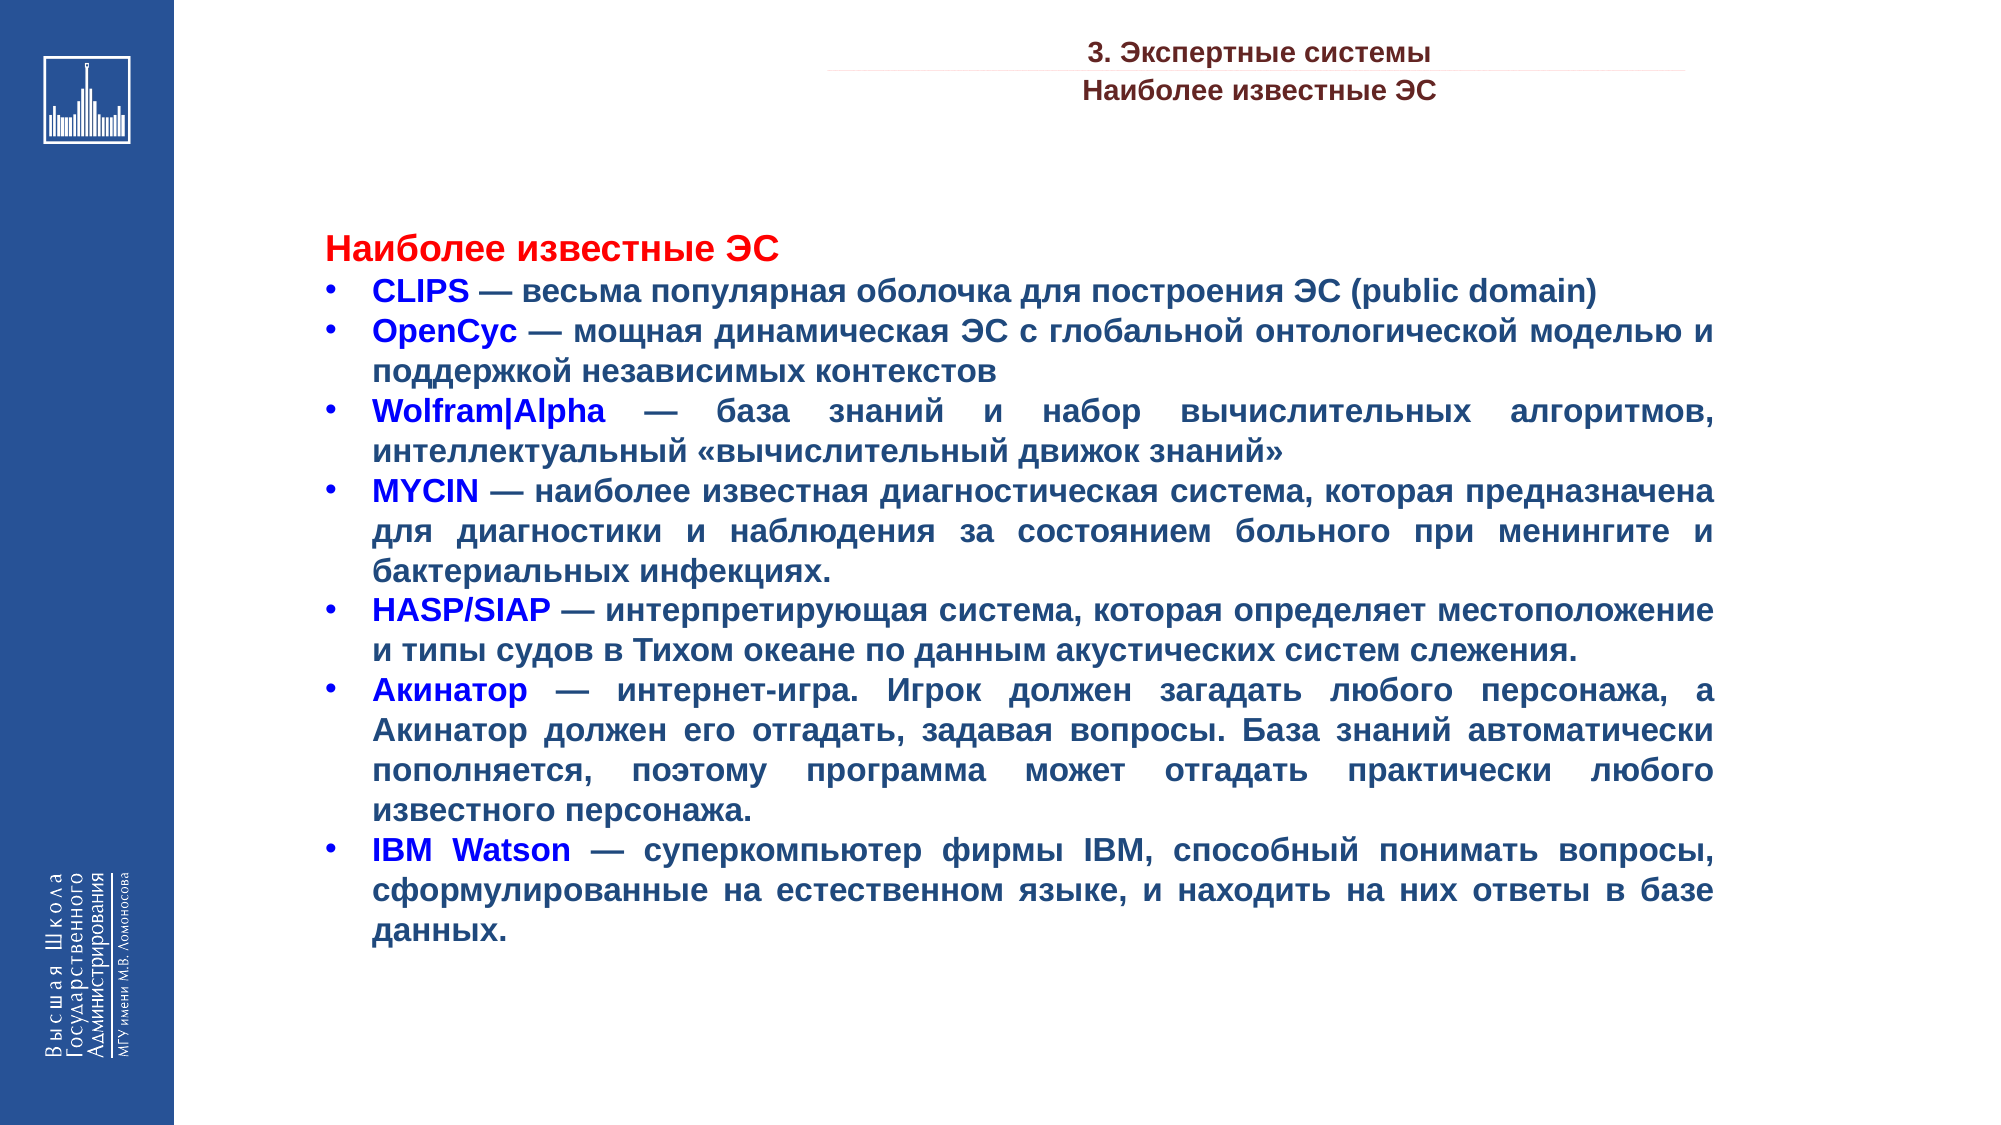

3. Экспертные системы
_________________________________________________________________________________________________________________________________________________________________________________________________________________________________________________________________________________________________________________________________________________________________________________________________________________________________________________________________________________________________________________________________________________________________________________________________________________________________________________________________________________________________________________________________________________________________________________________________________________________________________________________________________________________________
Наиболее известные ЭС
Наиболее известные ЭС
CLIPS — весьма популярная оболочка для построения ЭС (public domain)
OpenCyc — мощная динамическая ЭС с глобальной онтологической моделью и поддержкой независимых контекстов
Wolfram|Alpha — база знаний и набор вычислительных алгоритмов, интеллектуальный «вычислительный движок знаний»
MYCIN — наиболее известная диагностическая система, которая предназначена для диагностики и наблюдения за состоянием больного при менингите и бактериальных инфекциях.
HASP/SIAP — интерпретирующая система, которая определяет местоположение и типы судов в Тихом океане по данным акустических систем слежения.
Акинатор — интернет-игра. Игрок должен загадать любого персонажа, а Акинатор должен его отгадать, задавая вопросы. База знаний автоматически пополняется, поэтому программа может отгадать практически любого известного персонажа.
IBM Watson — суперкомпьютер фирмы IBM, способный понимать вопросы, сформулированные на естественном языке, и находить на них ответы в базе данных.